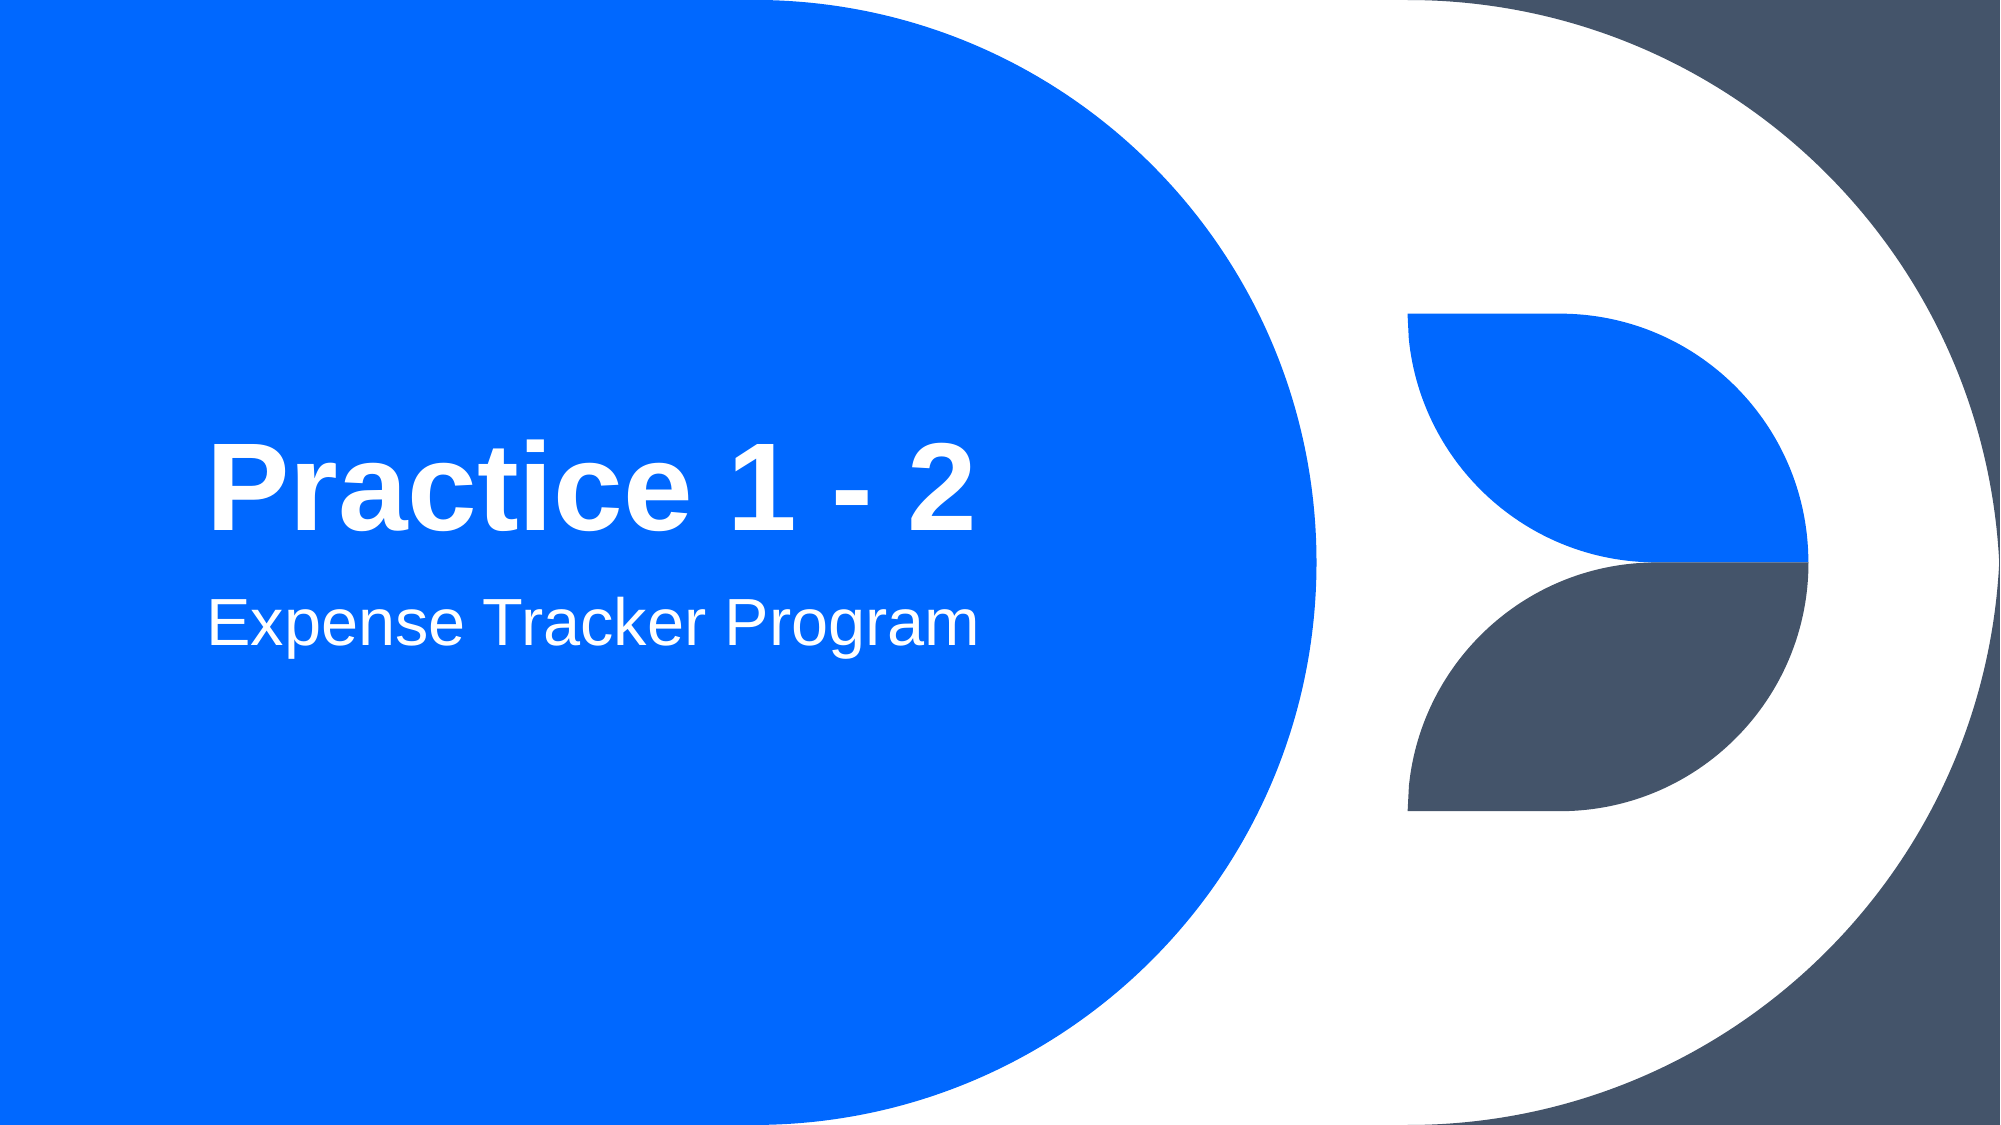

# Practice 1 - 2
Expense Tracker Program